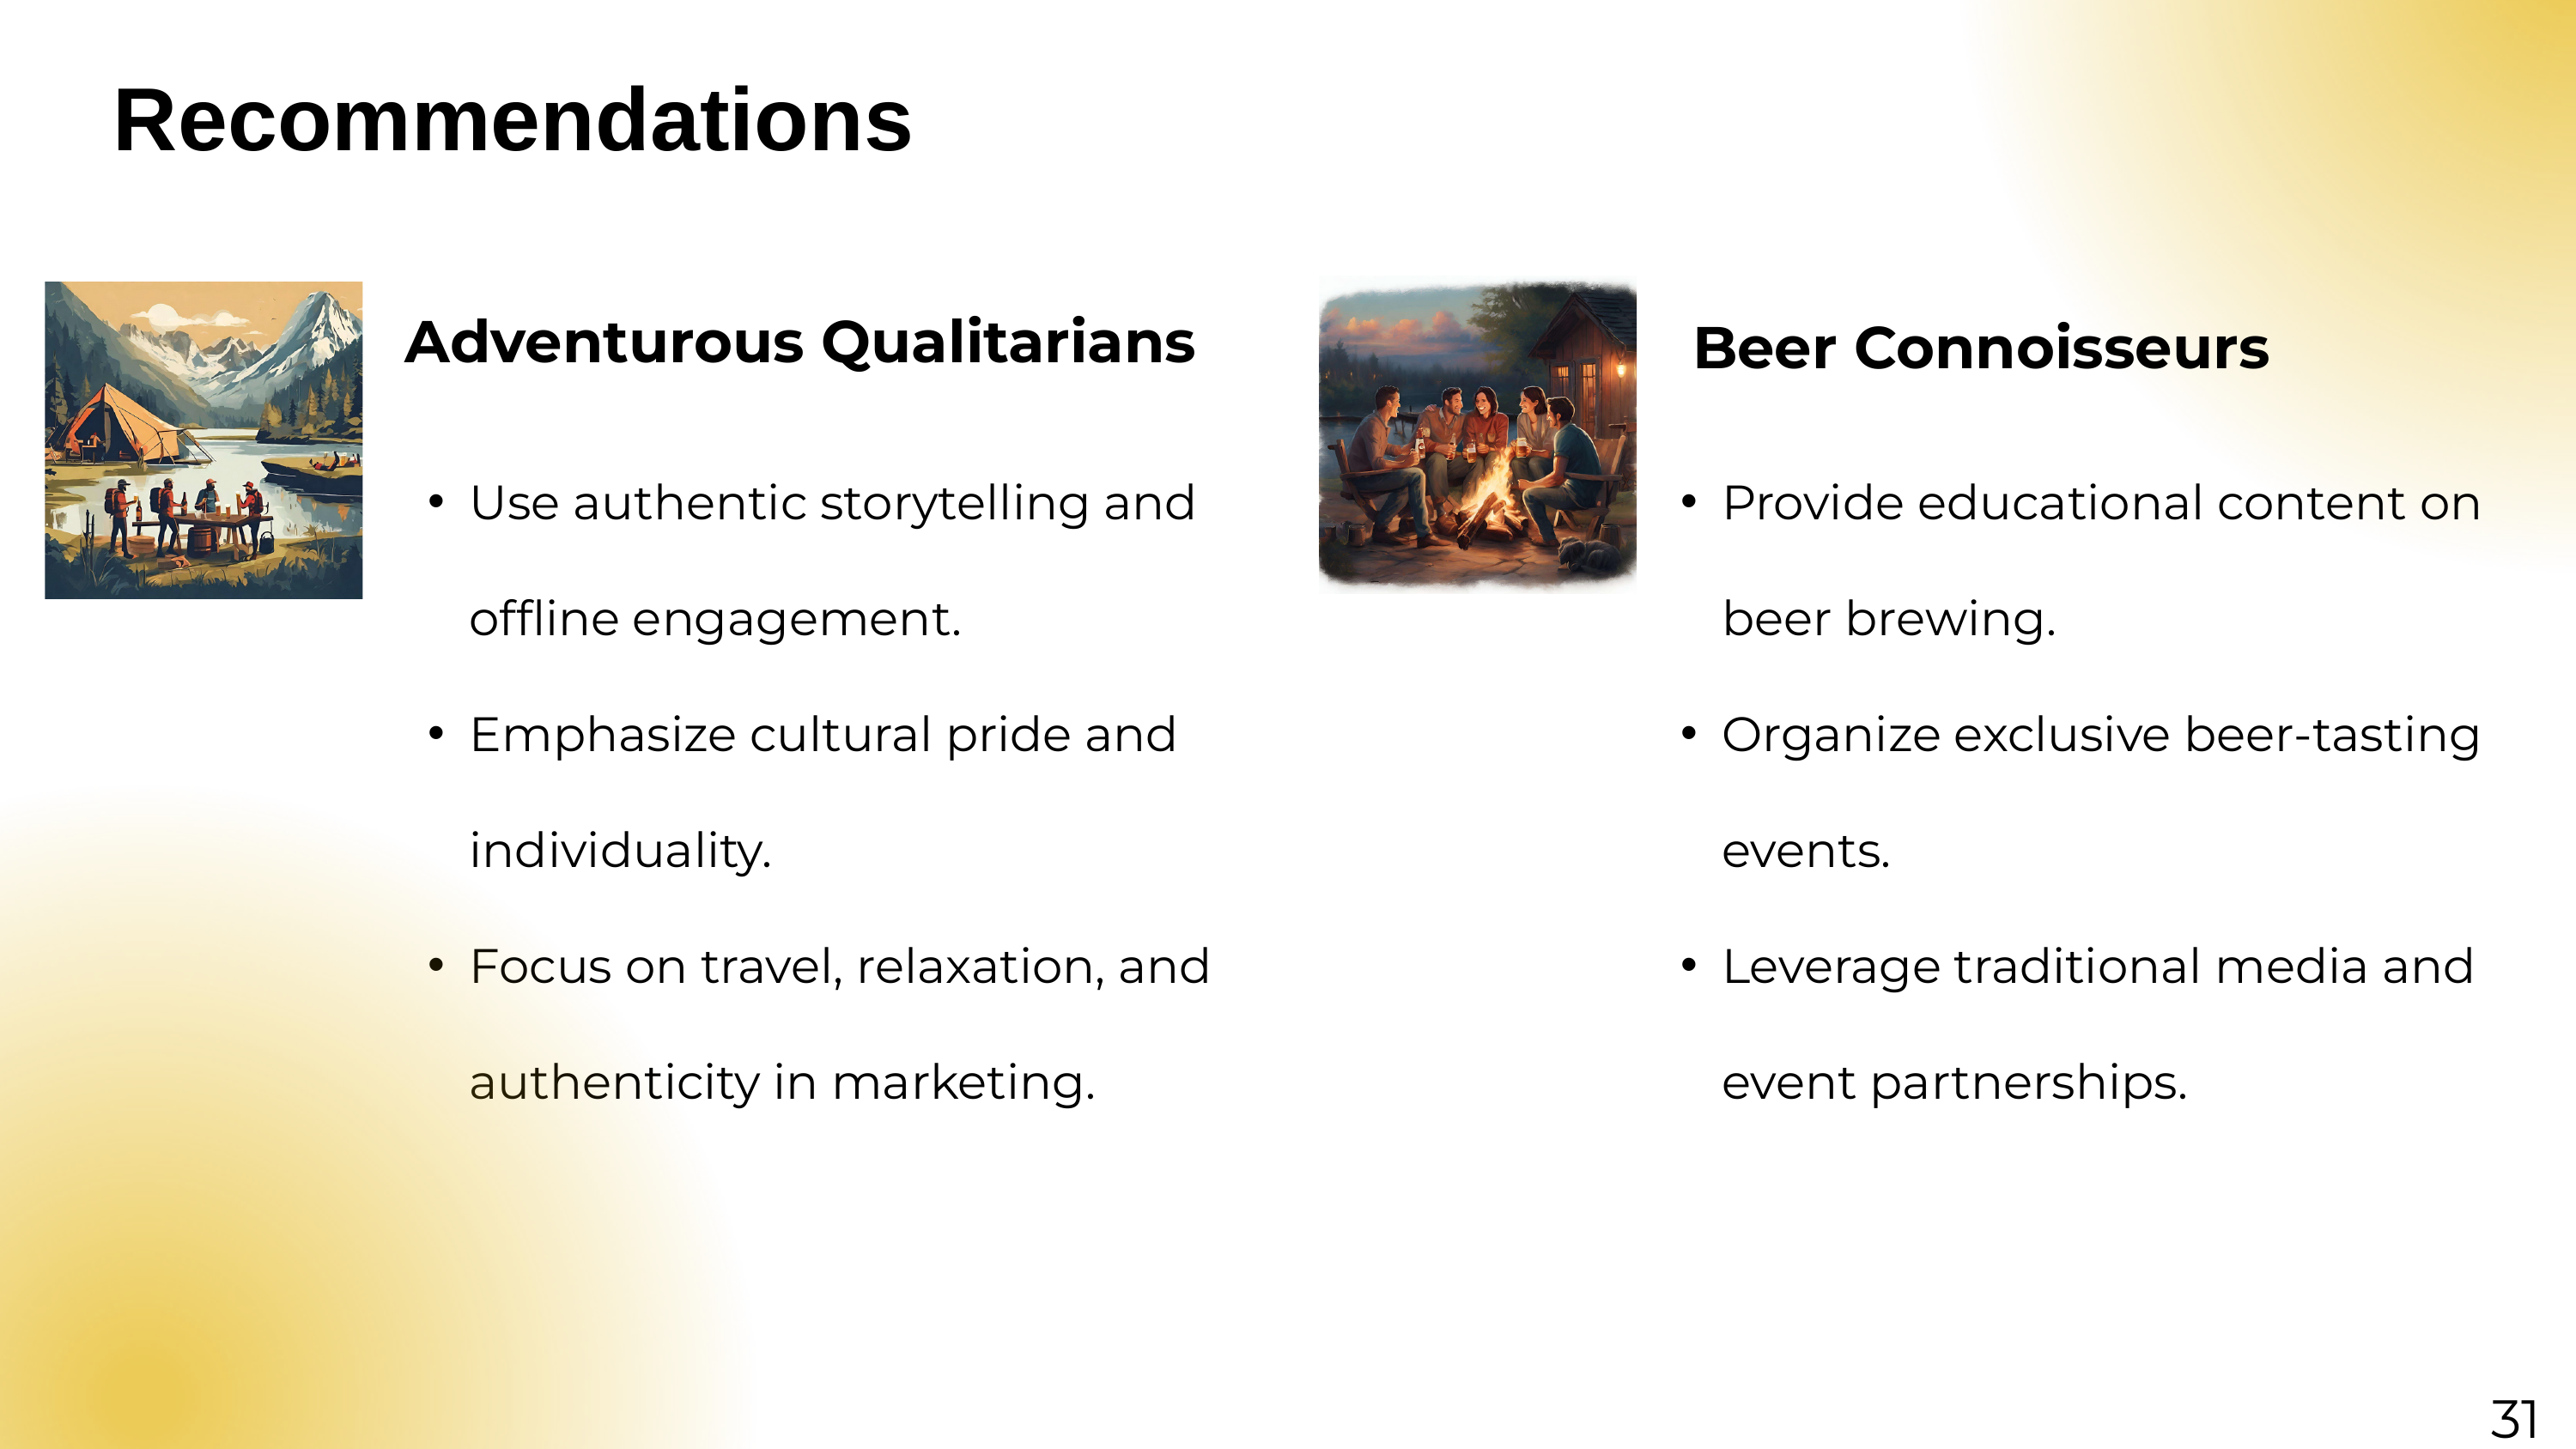

Recommendations
Adventurous Qualitarians

Beer Connoisseurs
Use authentic storytelling and offline engagement.
Emphasize cultural pride and individuality.
Focus on travel, relaxation, and authenticity in marketing.
Provide educational content on beer brewing.
Organize exclusive beer-tasting events.
Leverage traditional media and event partnerships.

31